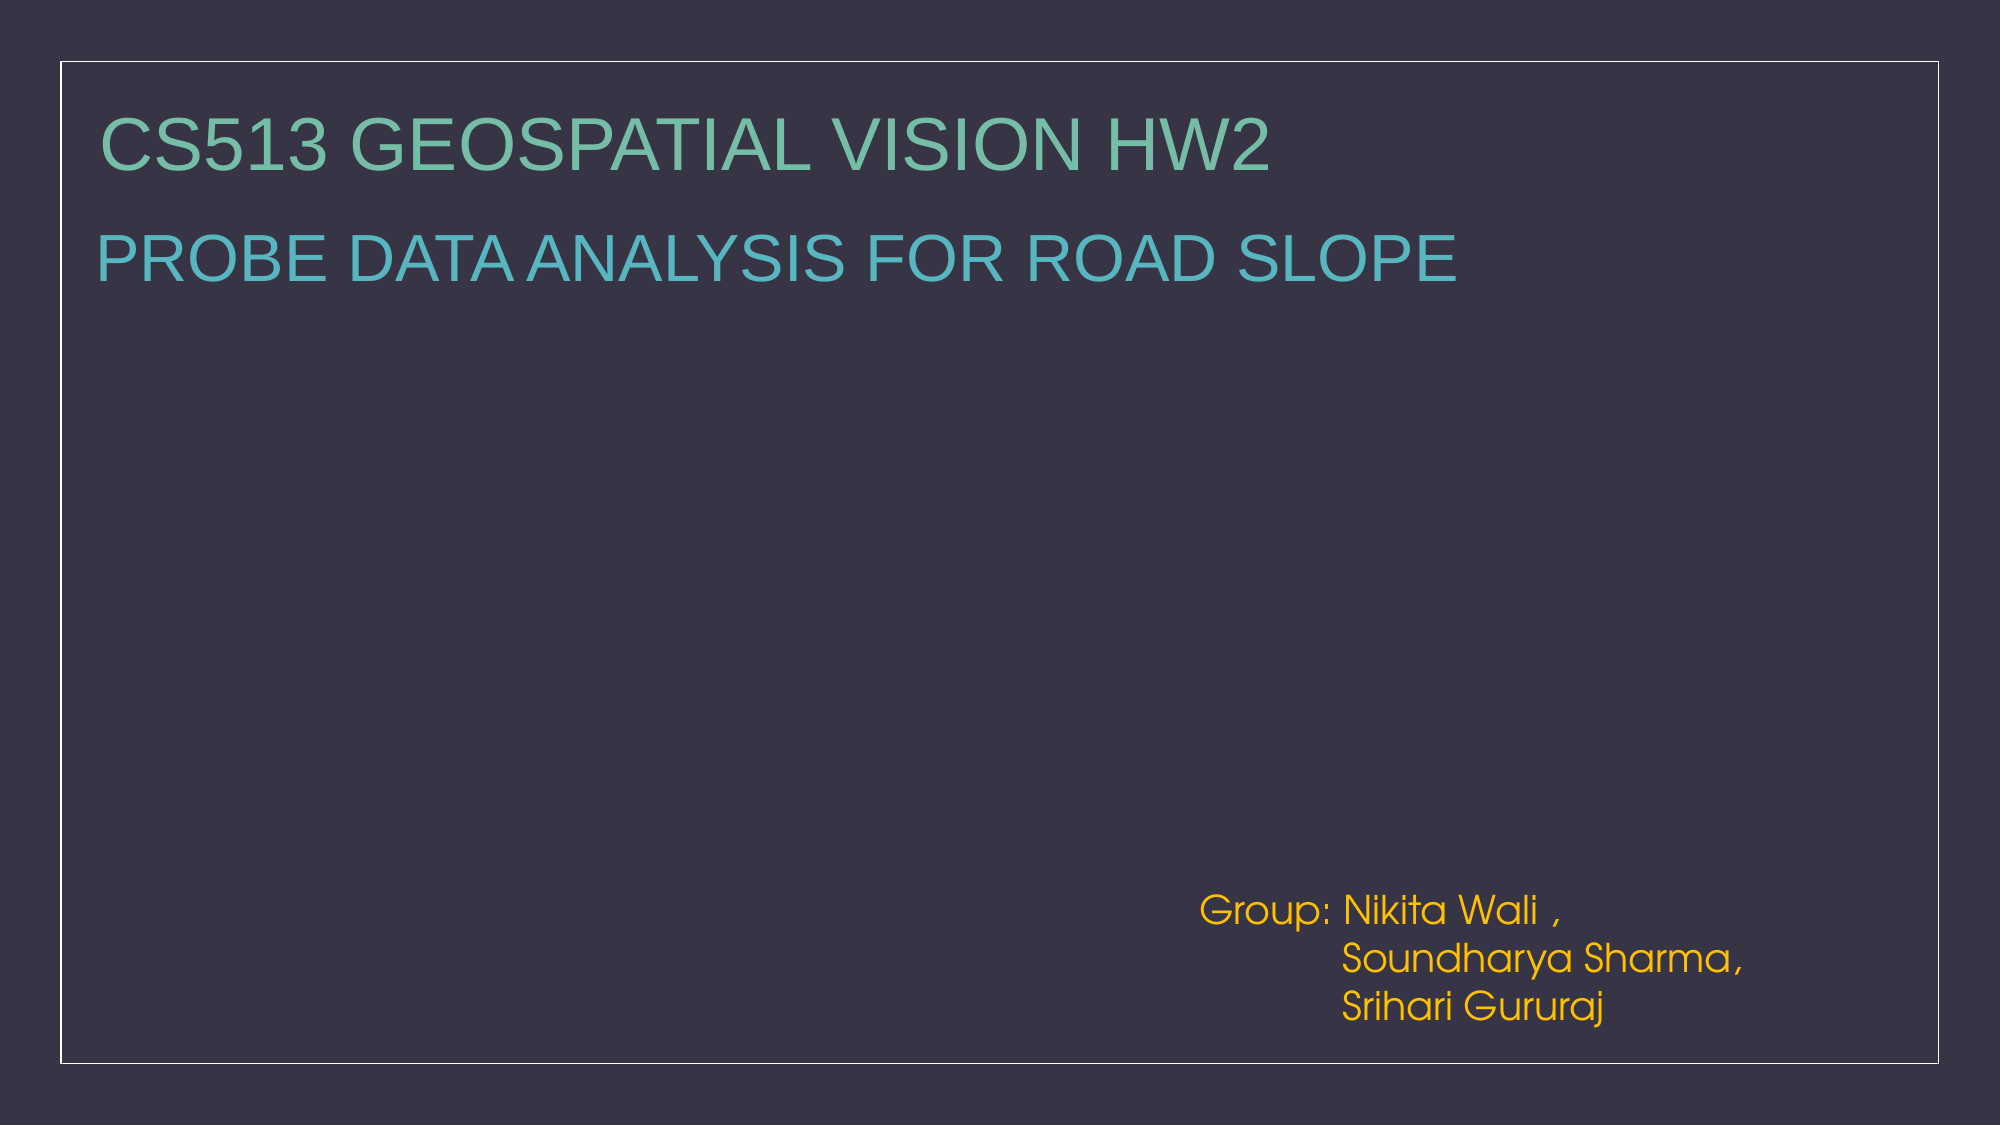

CS513 GEOSPATIAL VISION HW2
PROBE DATA ANALYSIS FOR ROAD SLOPE
Group: Nikita Wali ,
             Soundharya Sharma,
             Srihari Gururaj